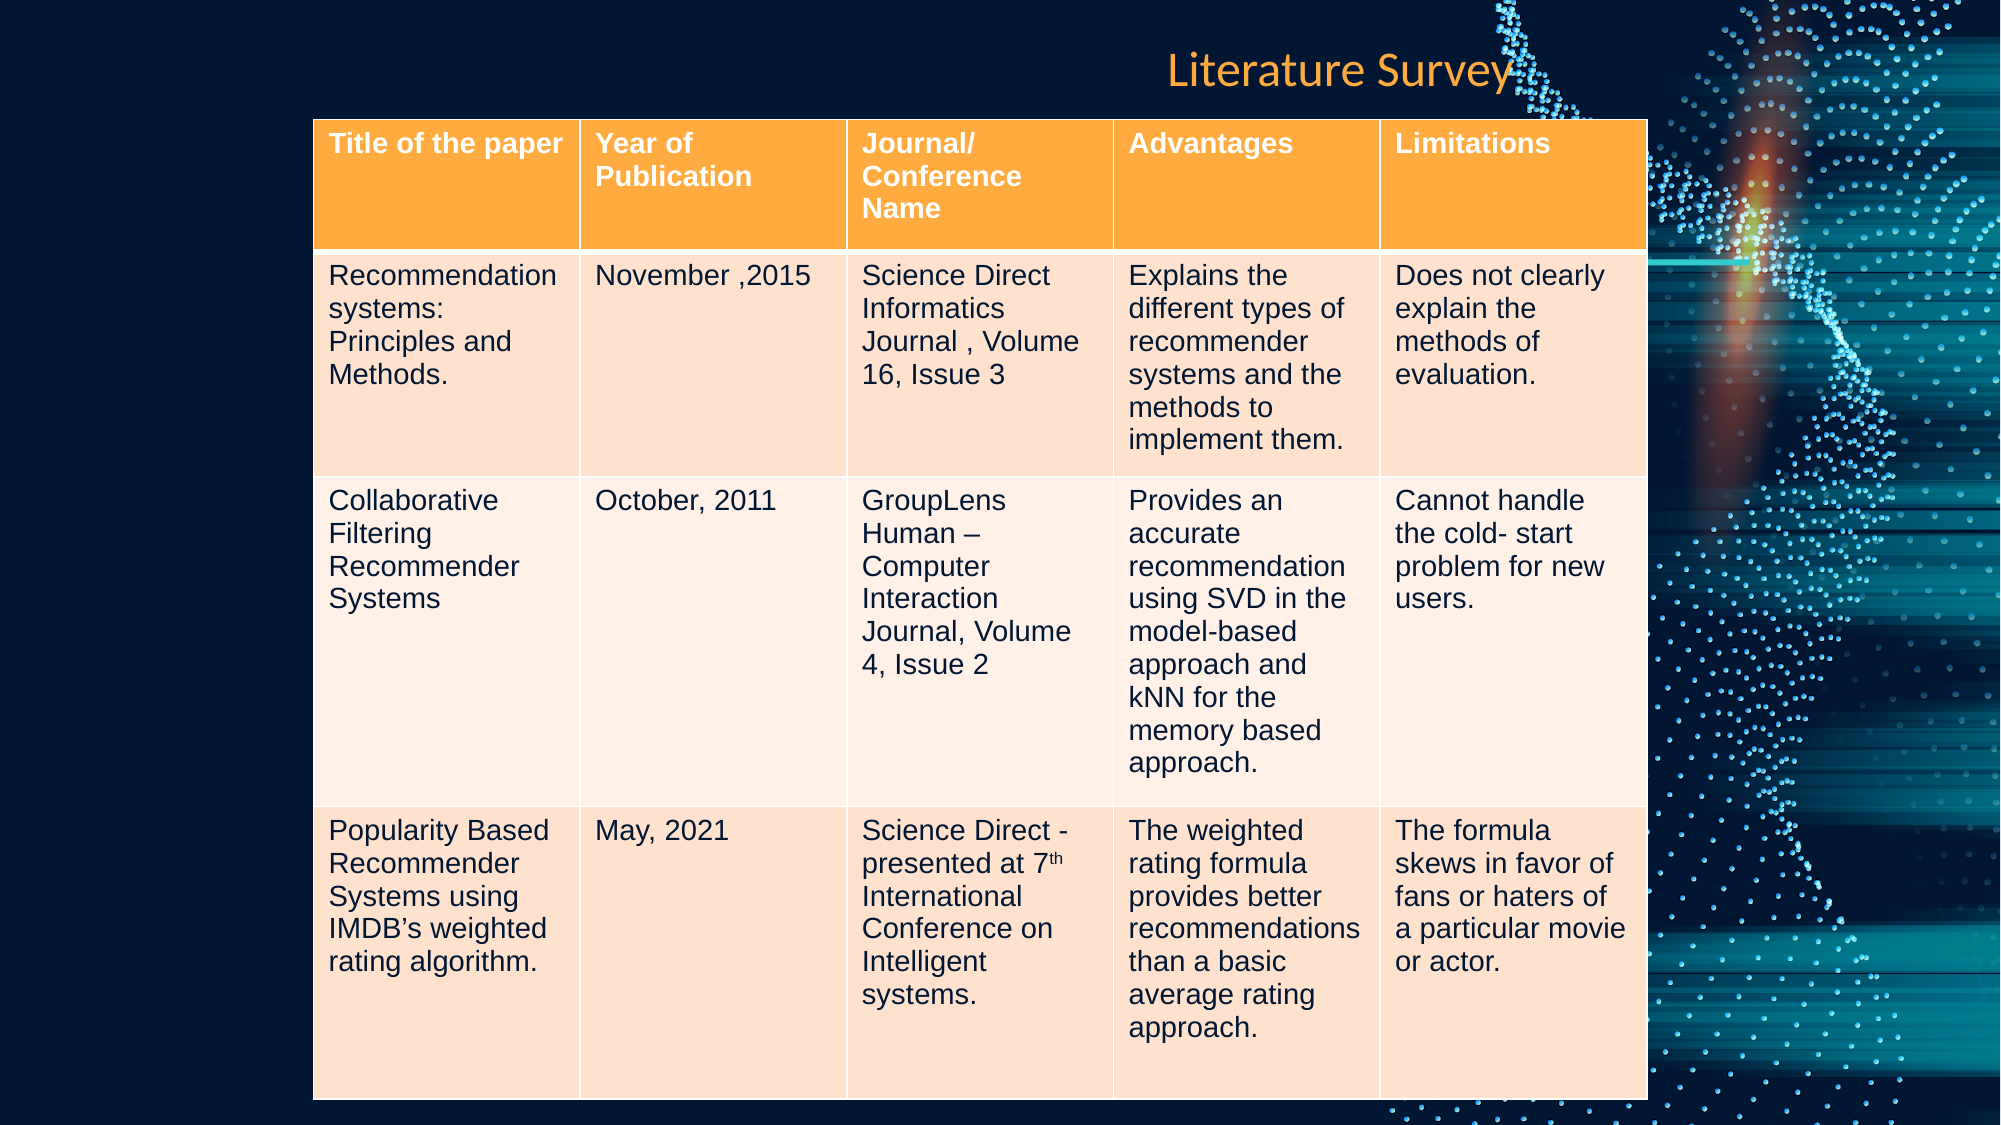

Literature Survey
| Title of the paper | Year of Publication | Journal/Conference Name | Advantages | Limitations |
| --- | --- | --- | --- | --- |
| Recommendation systems: Principles and Methods. | November ,2015 | Science Direct Informatics Journal , Volume 16, Issue 3 | Explains the different types of recommender systems and the methods to implement them. | Does not clearly explain the methods of evaluation. |
| Collaborative Filtering Recommender Systems | October, 2011 | GroupLens Human – Computer Interaction Journal, Volume 4, Issue 2 | Provides an accurate recommendation using SVD in the model-based approach and kNN for the memory based approach. | Cannot handle the cold- start problem for new users. |
| Popularity Based Recommender Systems using IMDB’s weighted rating algorithm. | May, 2021 | Science Direct - presented at 7th International Conference on Intelligent systems. | The weighted rating formula provides better recommendations than a basic average rating approach. | The formula skews in favor of fans or haters of a particular movie or actor. |